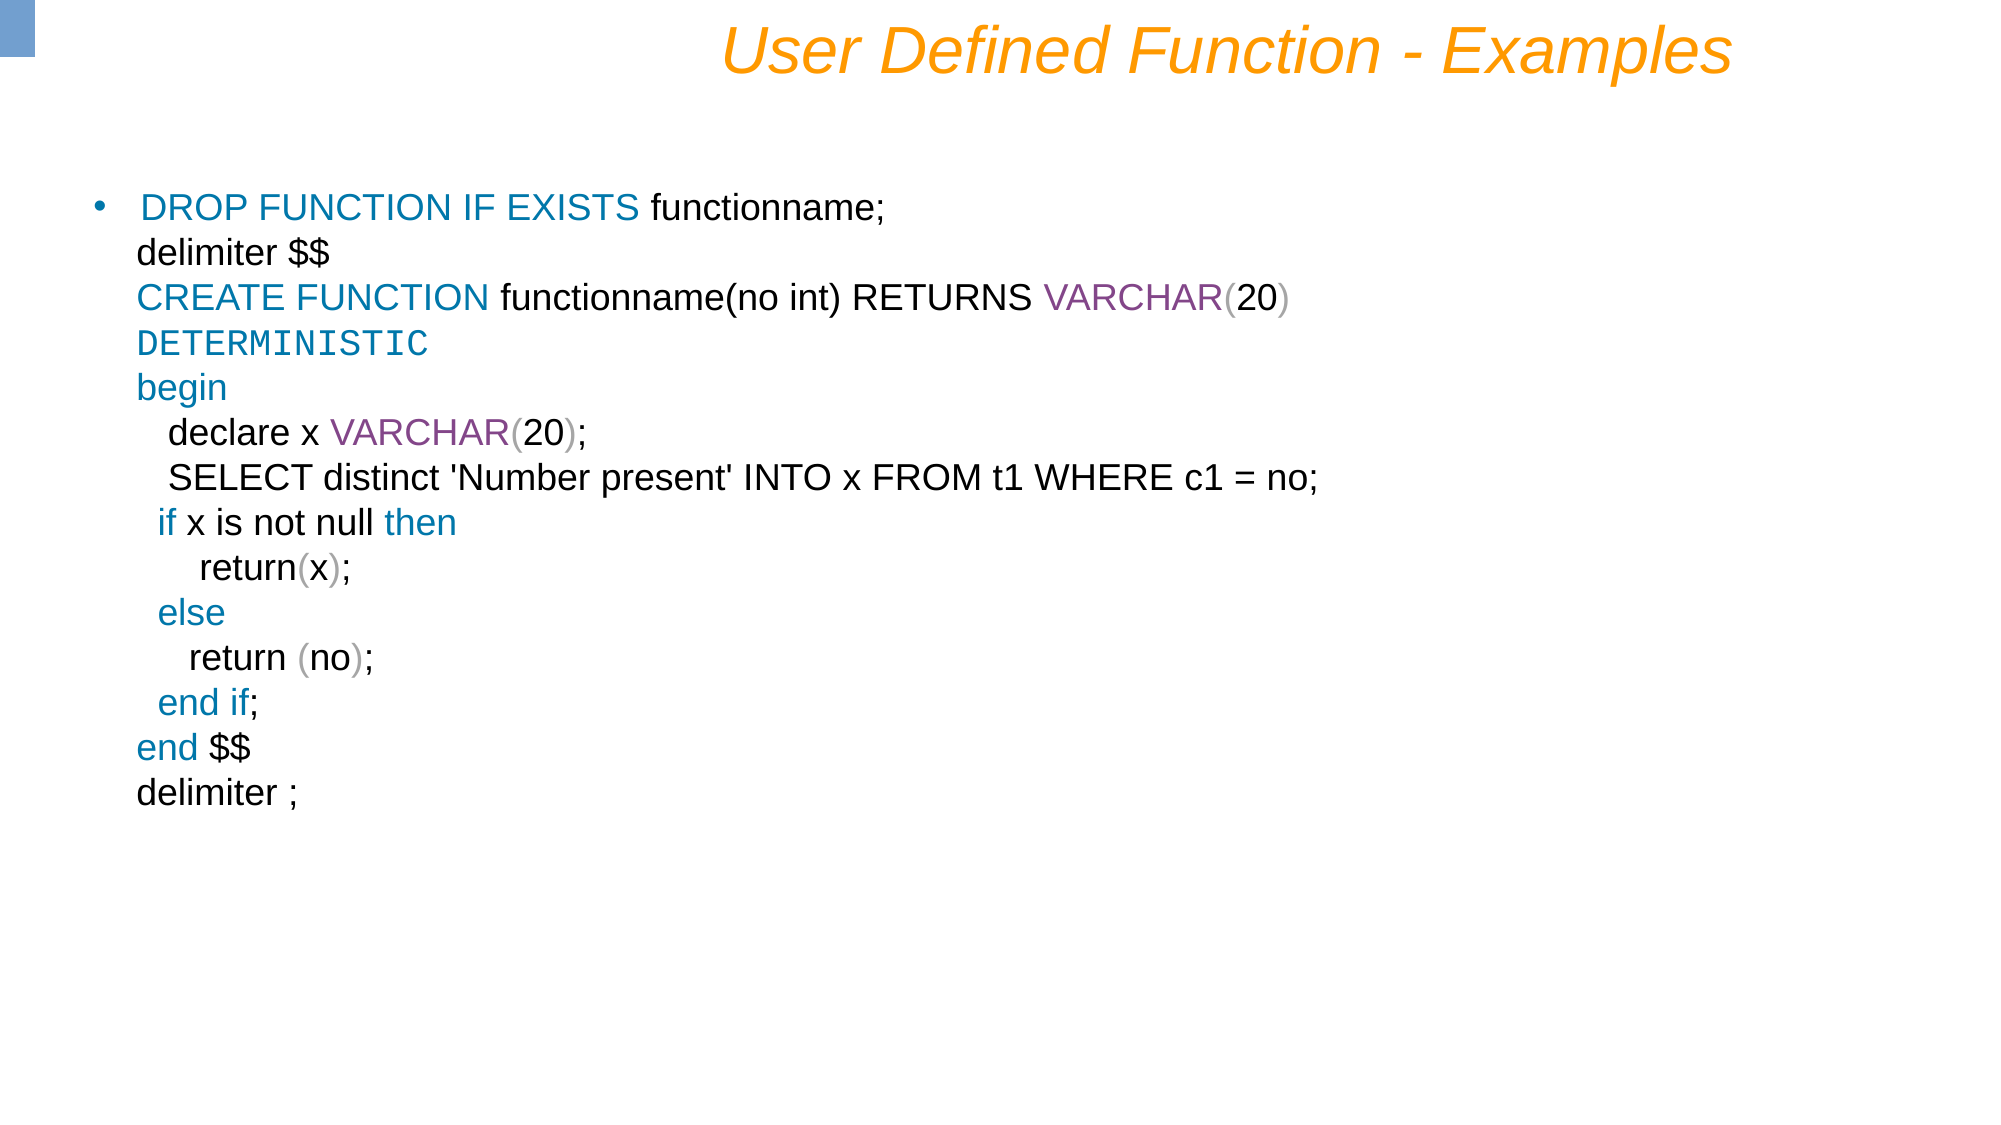

User Defined Function - Examples
DROP FUNCTION IF EXISTS functionname;
delimiter $$
CREATE FUNCTION functionname(no int) RETURNS VARCHAR(20)
DETERMINISTIC
begin
   declare x VARCHAR(20);
   SELECT distinct 'Number present' INTO x FROM t1 WHERE c1 = no;
  if x is not null then
      return(x);
  else
     return (no);
  end if;
end $$
delimiter ;